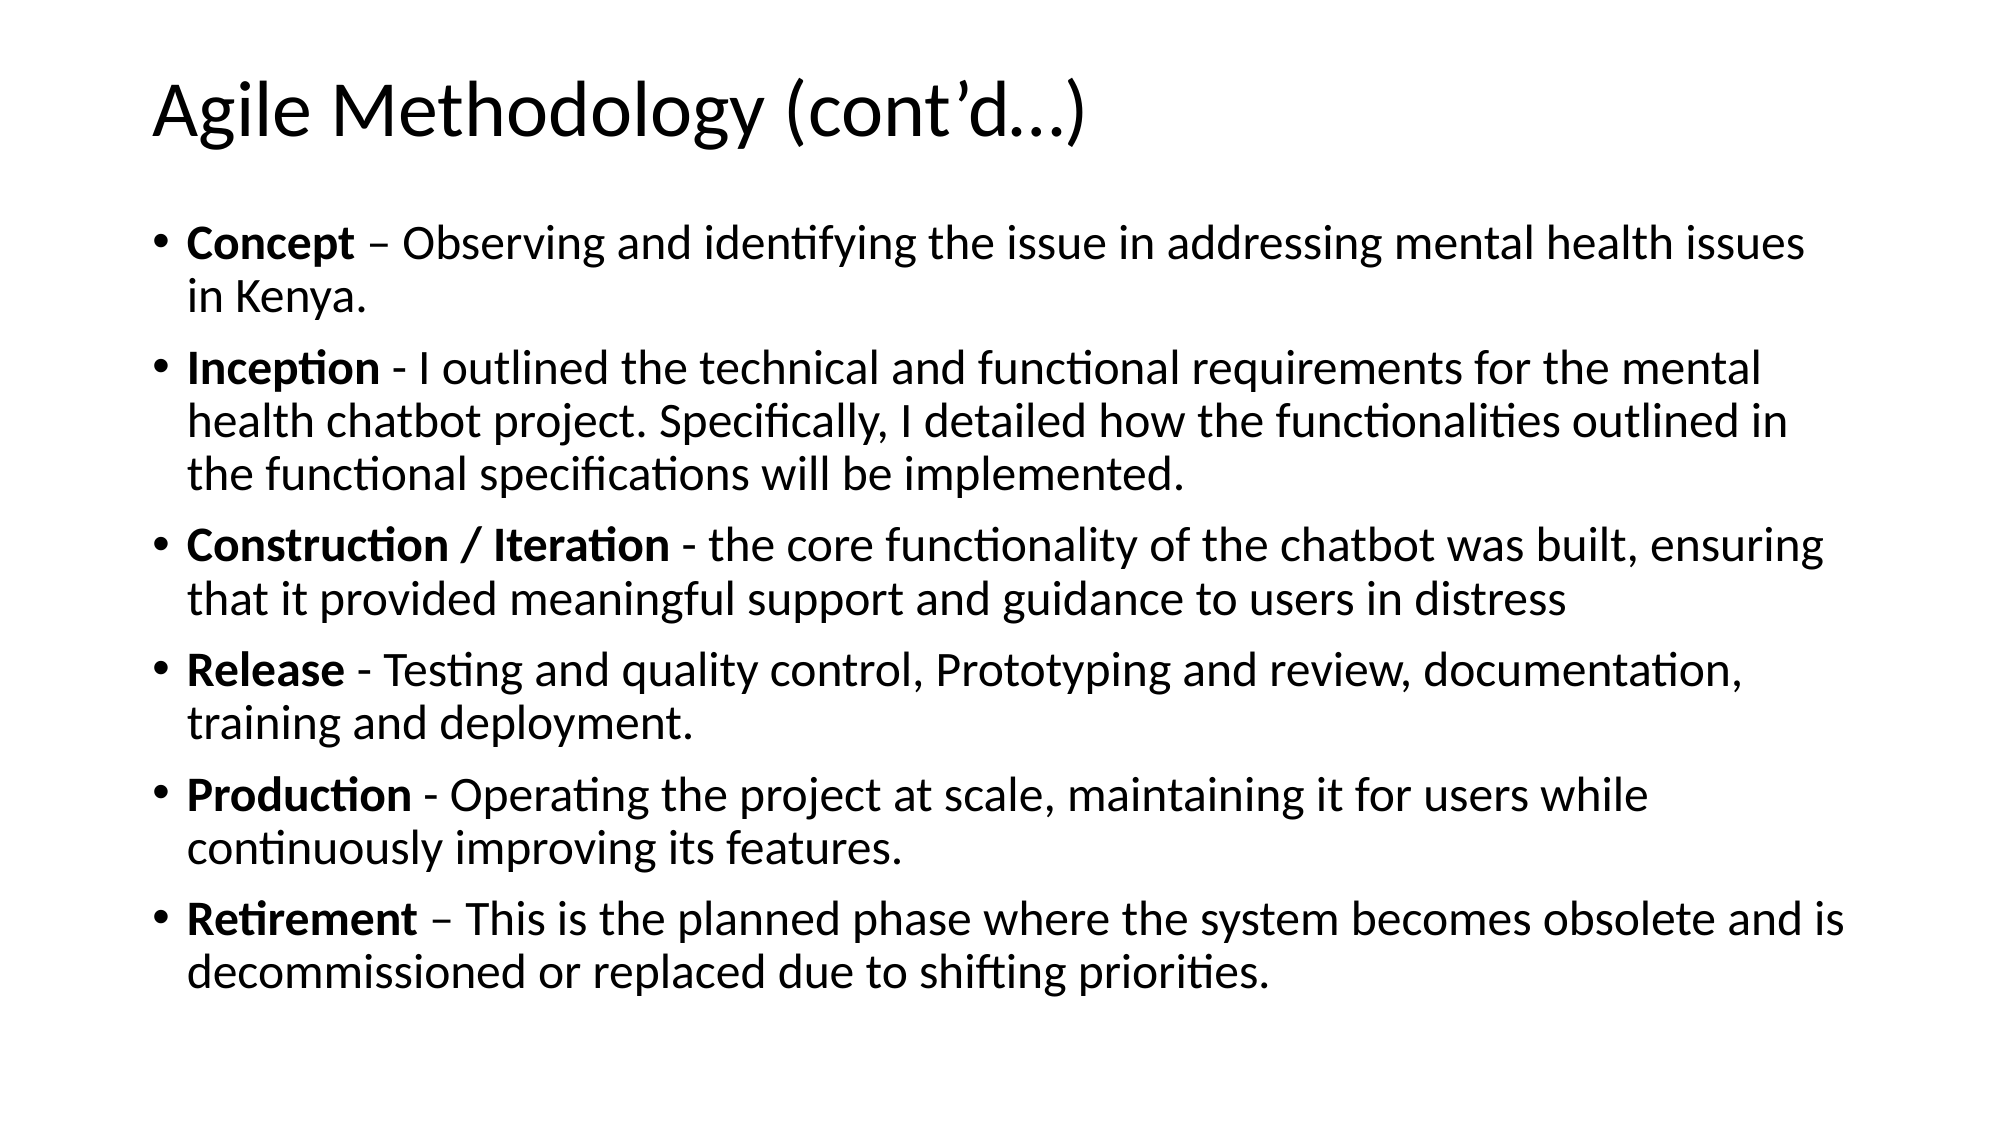

# Agile Methodology (cont’d…)
Concept – Observing and identifying the issue in addressing mental health issues in Kenya.
Inception - I outlined the technical and functional requirements for the mental health chatbot project. Specifically, I detailed how the functionalities outlined in the functional specifications will be implemented.
Construction / Iteration - the core functionality of the chatbot was built, ensuring that it provided meaningful support and guidance to users in distress
Release - Testing and quality control, Prototyping and review, documentation, training and deployment.
Production - Operating the project at scale, maintaining it for users while continuously improving its features.
Retirement – This is the planned phase where the system becomes obsolete and is decommissioned or replaced due to shifting priorities.